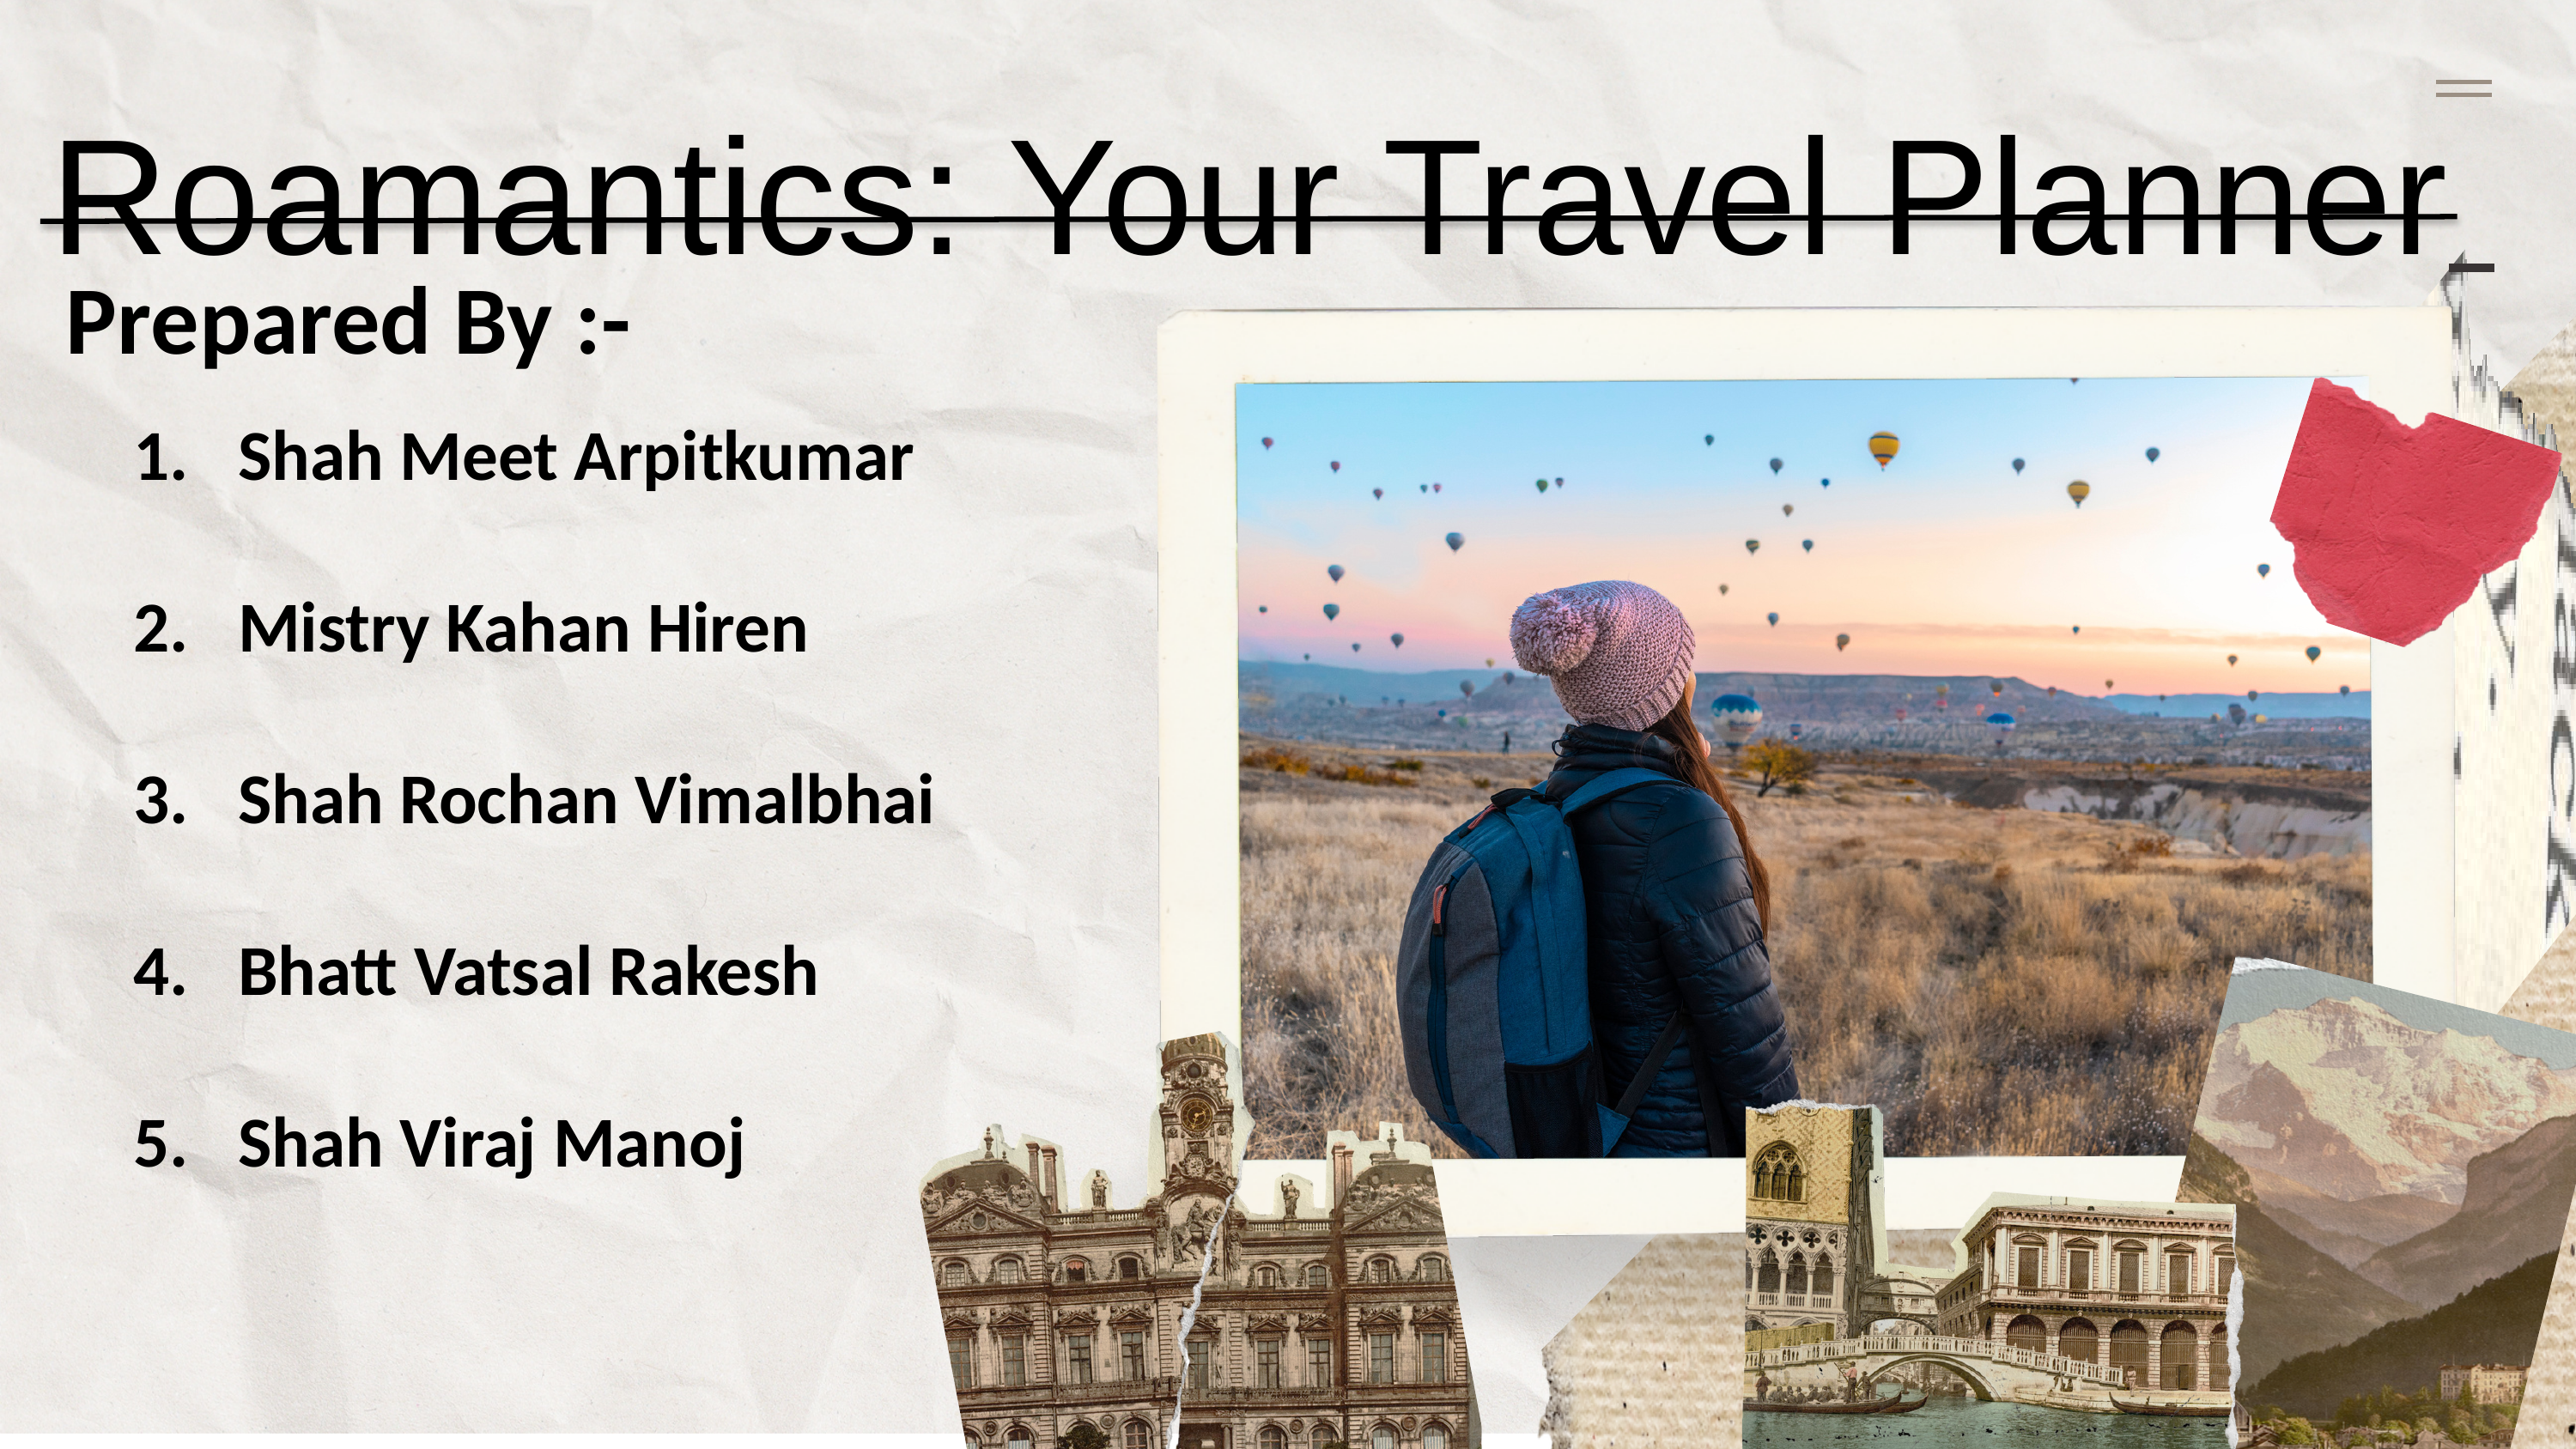

Roamantics: Your Travel Planner

Prepared By :-

Shah Meet Arpitkumar

Mistry Kahan Hiren

Shah Rochan Vimalbhai

Bhatt Vatsal Rakesh

Shah Viraj Manoj